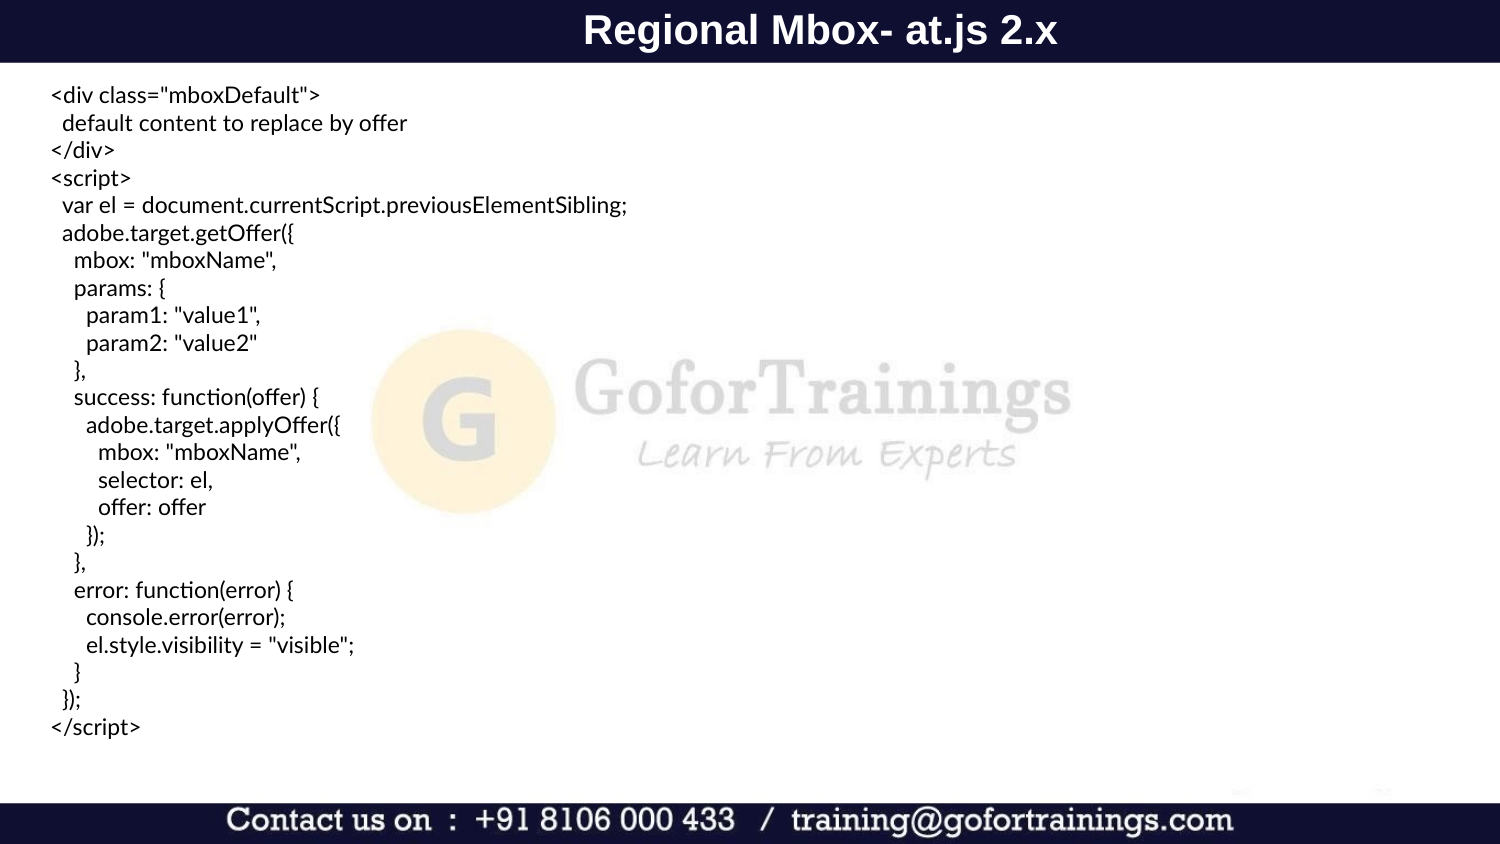

Regional Mbox- at.js 2.x
<div class="mboxDefault">
  default content to replace by offer
</div>
<script>
  var el = document.currentScript.previousElementSibling;
  adobe.target.getOffer({
    mbox: "mboxName",
    params: {
      param1: "value1",
      param2: "value2"
    },
    success: function(offer) {
      adobe.target.applyOffer({
        mbox: "mboxName",
        selector: el,
        offer: offer
      });
    },
    error: function(error) {
      console.error(error);
      el.style.visibility = "visible";
    }
  });
</script>